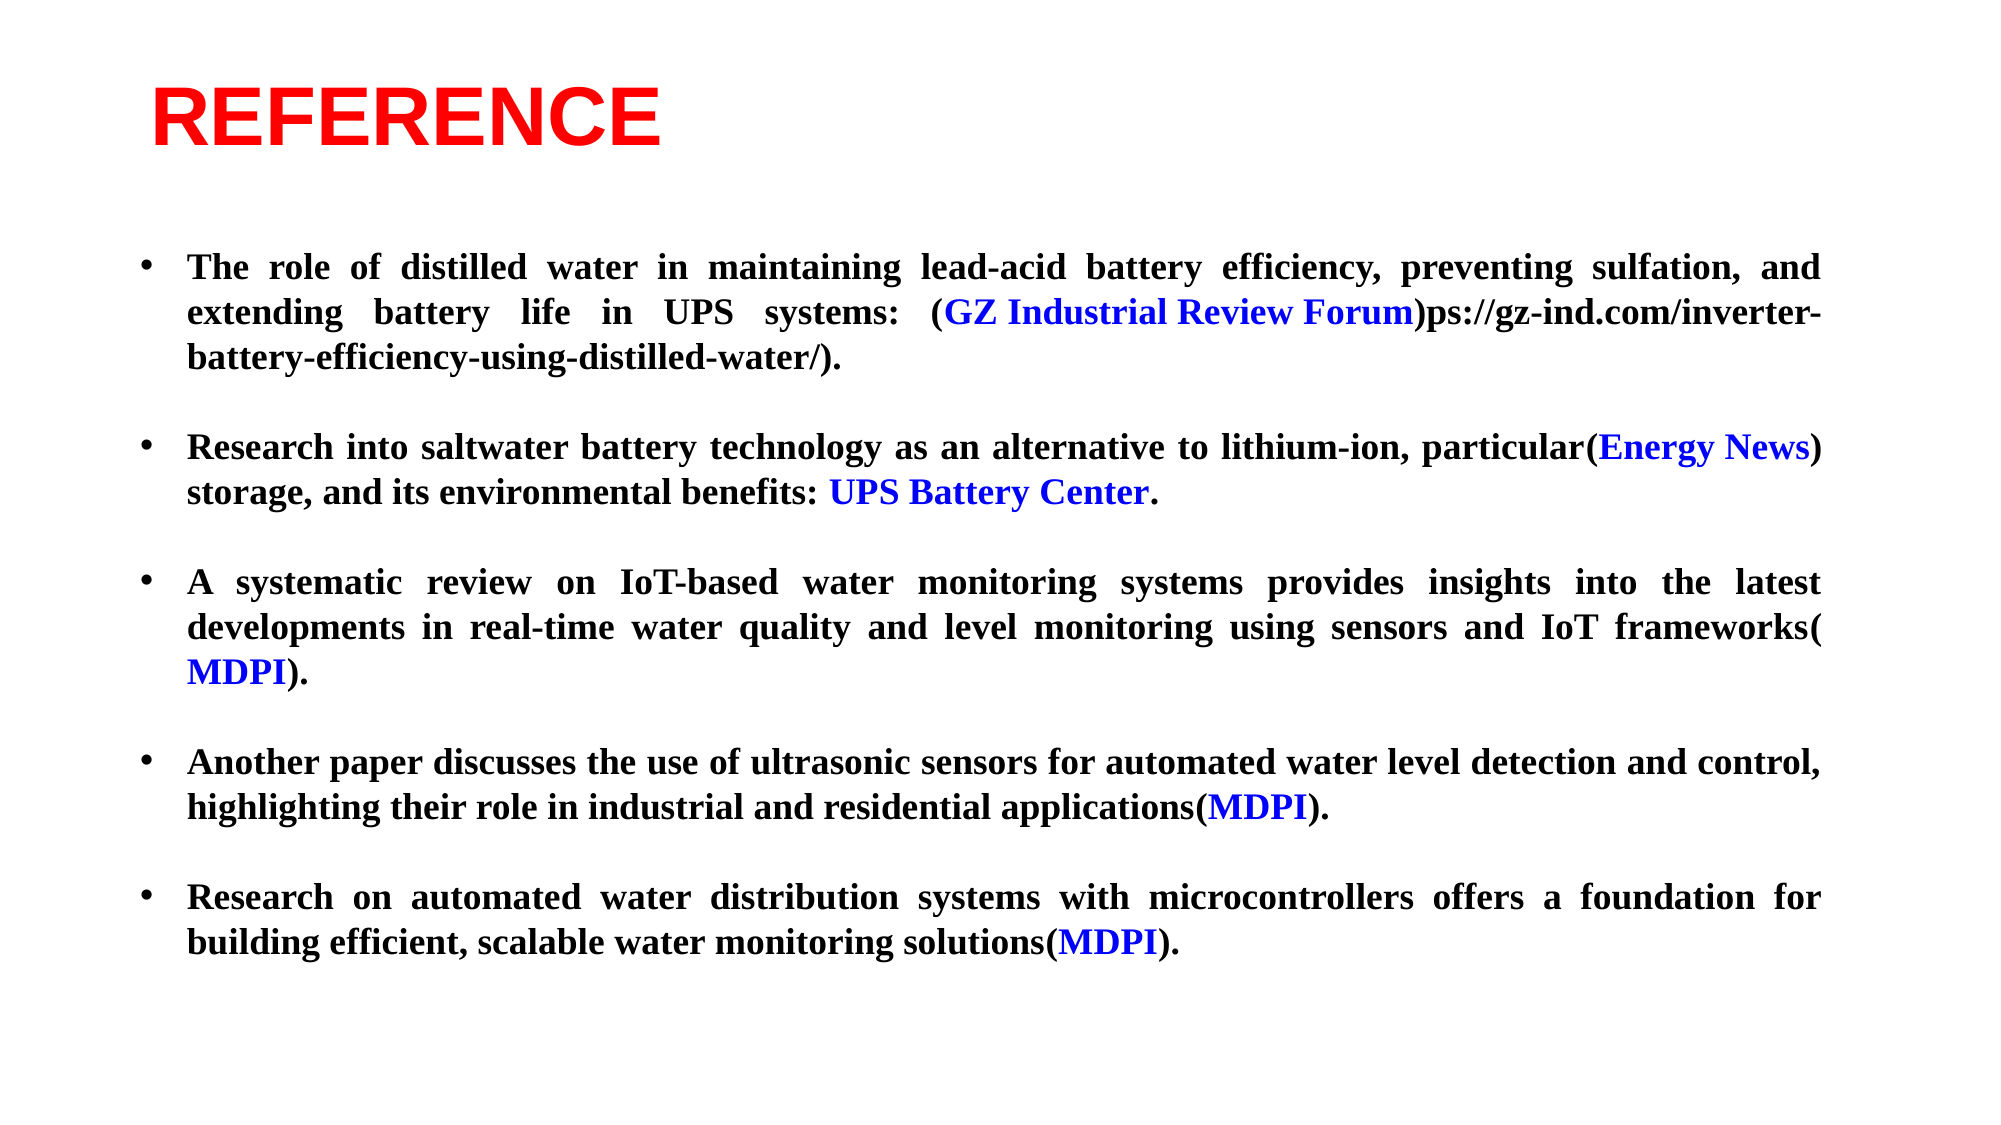

# REFERENCE
The role of distilled water in maintaining lead-acid battery efficiency, preventing sulfation, and extending battery life in UPS systems: (GZ Industrial Review Forum)ps://gz-ind.com/inverter-battery-efficiency-using-distilled-water/).

Research into saltwater battery technology as an alternative to lithium-ion, particular​(Energy News) storage, and its environmental benefits: UPS Battery Center.

A systematic review on IoT-based water monitoring systems provides insights into the latest developments in real-time water quality and level monitoring using sensors and IoT frameworks​(MDPI).

Another paper discusses the use of ultrasonic sensors for automated water level detection and control, highlighting their role in industrial and residential applications​(MDPI).

Research on automated water distribution systems with microcontrollers offers a foundation for building efficient, scalable water monitoring solutions​(MDPI).